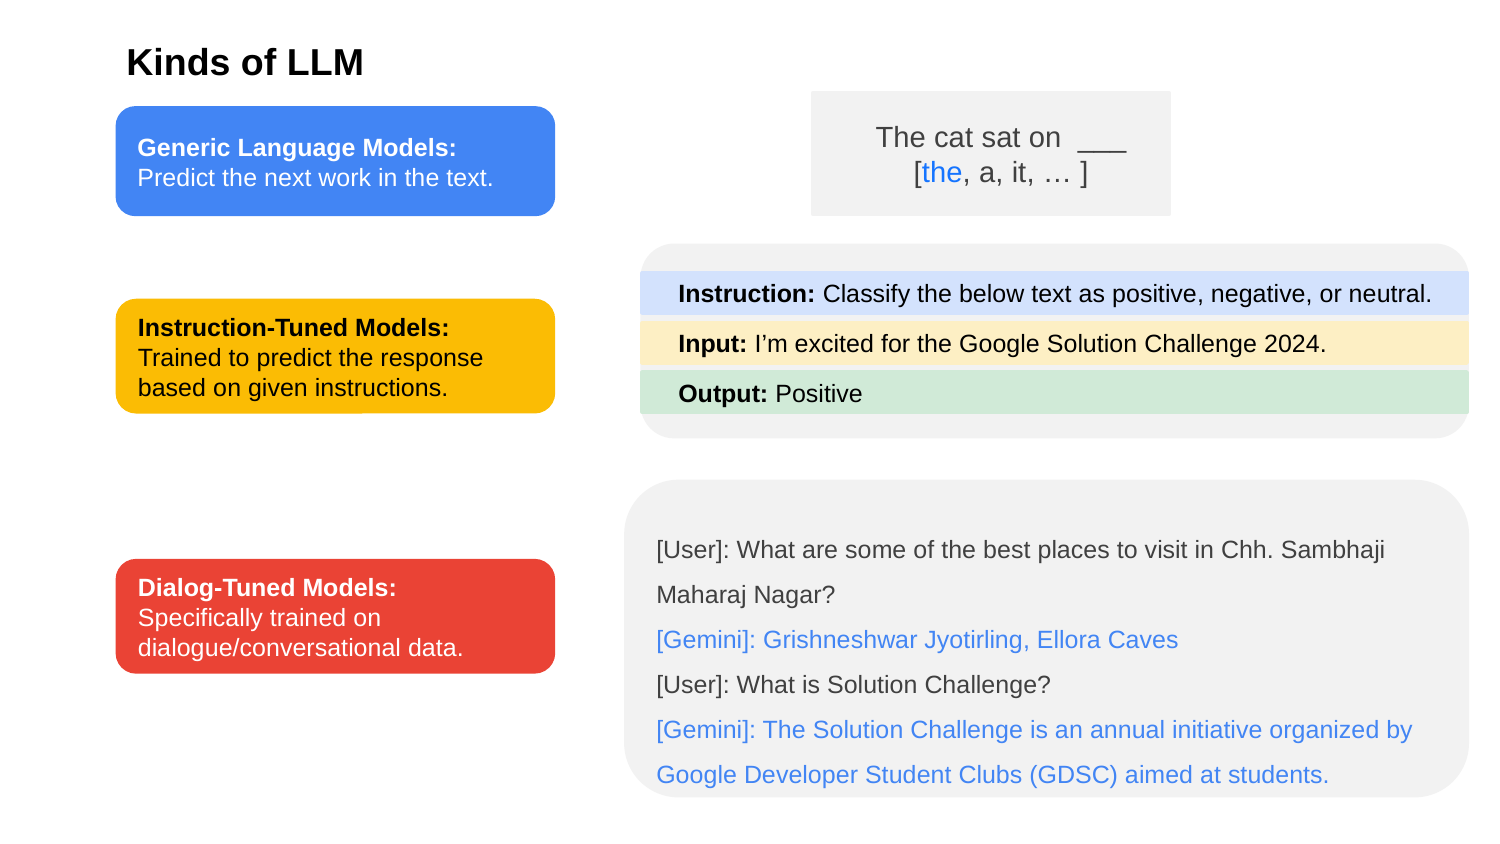

# Kinds of LLM
The cat sat on  ___
[the, a, it, … ]
Generic Language Models:
Predict the next work in the text.

   Instruction: Classify the below text as positive, negative, or neutral.
Instruction-Tuned Models:
Trained to predict the response based on given instructions.
   Input: I’m excited for the Google Solution Challenge 2024.
   Output: Positive

[User]: What are some of the best places to visit in Chh. Sambhaji Maharaj Nagar?
[Gemini]: Grishneshwar Jyotirling, Ellora Caves
[User]: What is Solution Challenge?
[Gemini]: The Solution Challenge is an annual initiative organized by Google Developer Student Clubs (GDSC) aimed at students.
Dialog-Tuned Models:
Specifically trained on dialogue/conversational data.